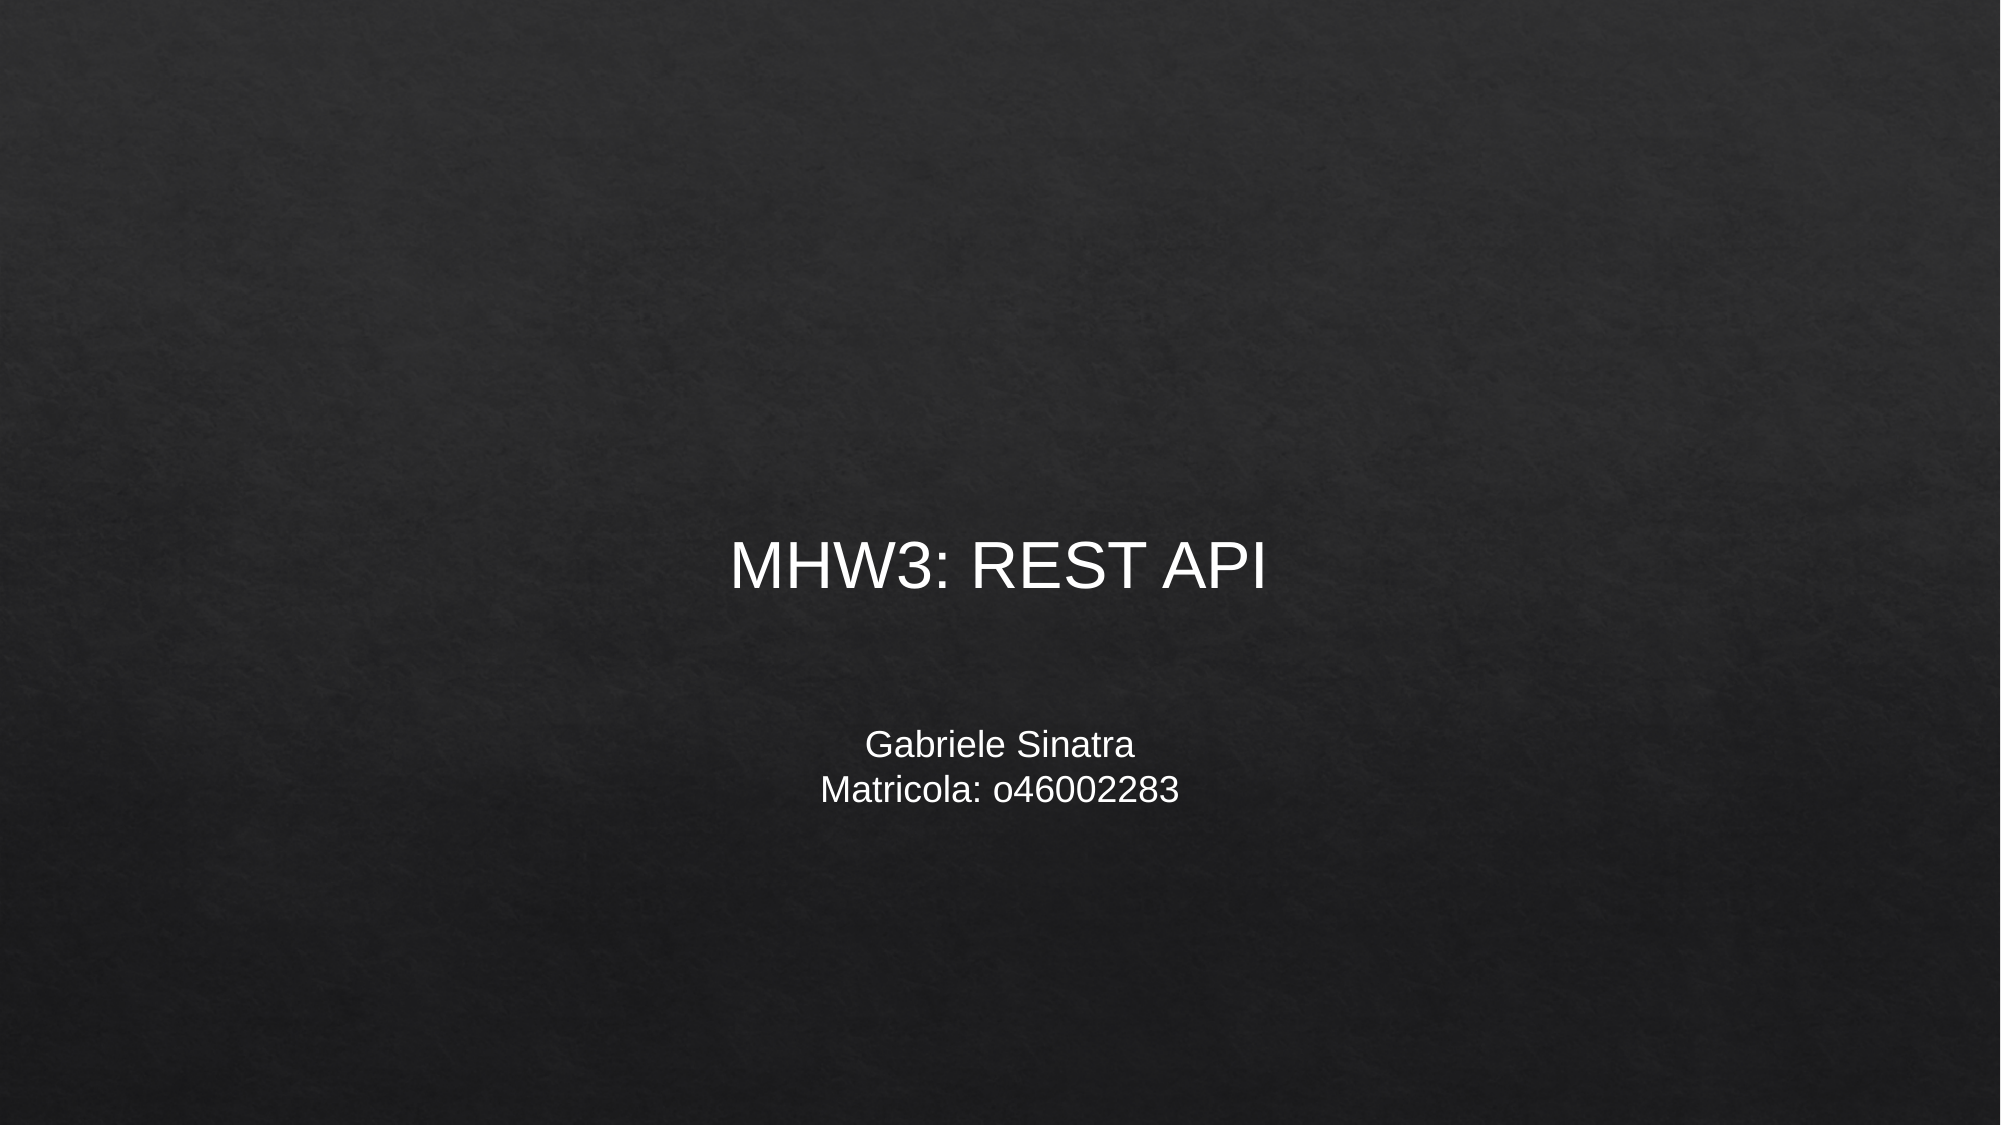

MHW3: REST API
Gabriele Sinatra
Matricola: o46002283